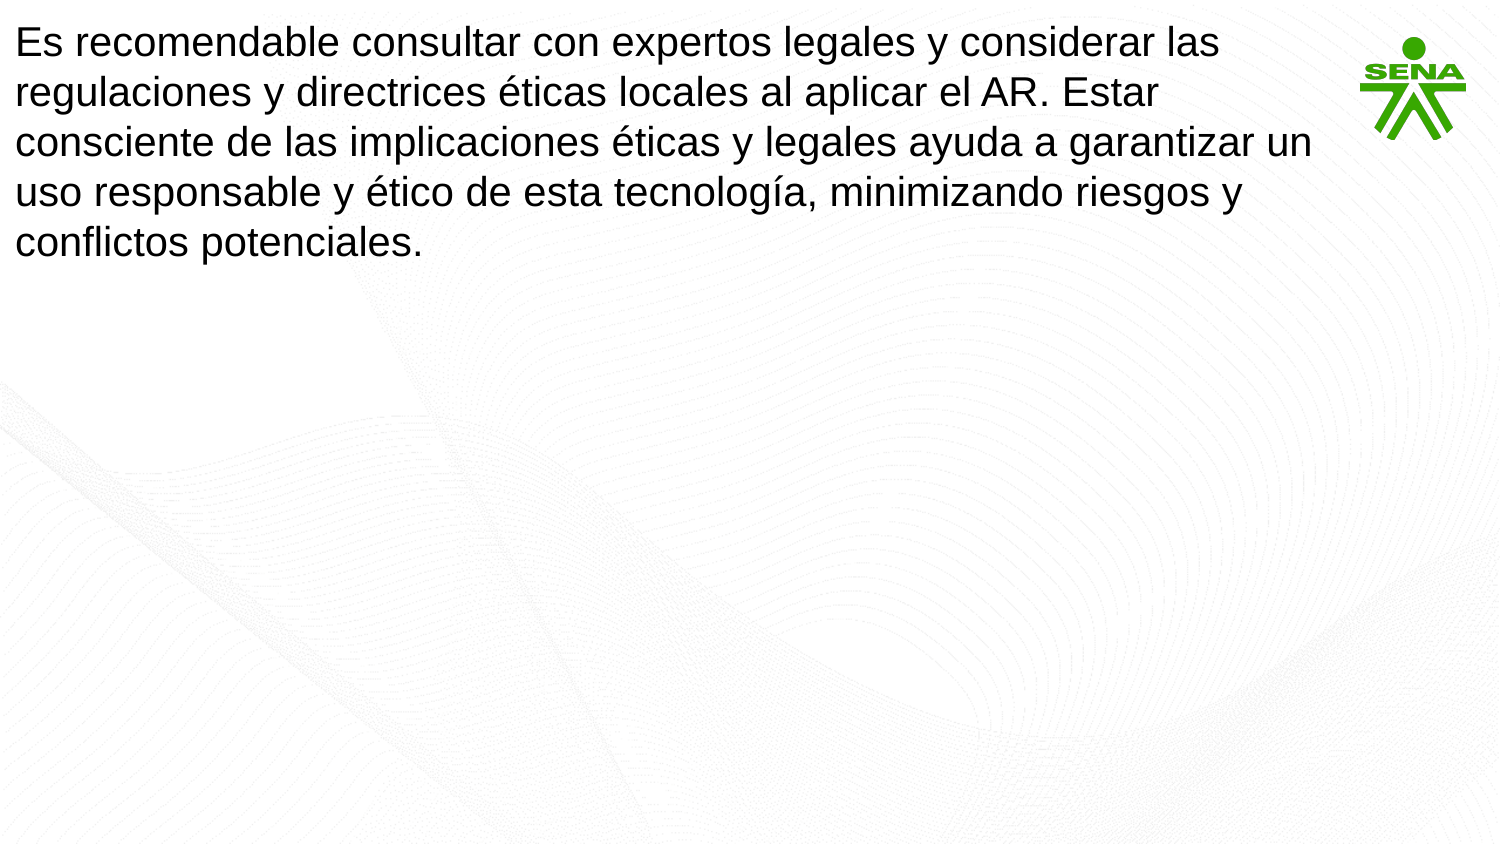

Es recomendable consultar con expertos legales y considerar las regulaciones y directrices éticas locales al aplicar el AR. Estar consciente de las implicaciones éticas y legales ayuda a garantizar un uso responsable y ético de esta tecnología, minimizando riesgos y conflictos potenciales.